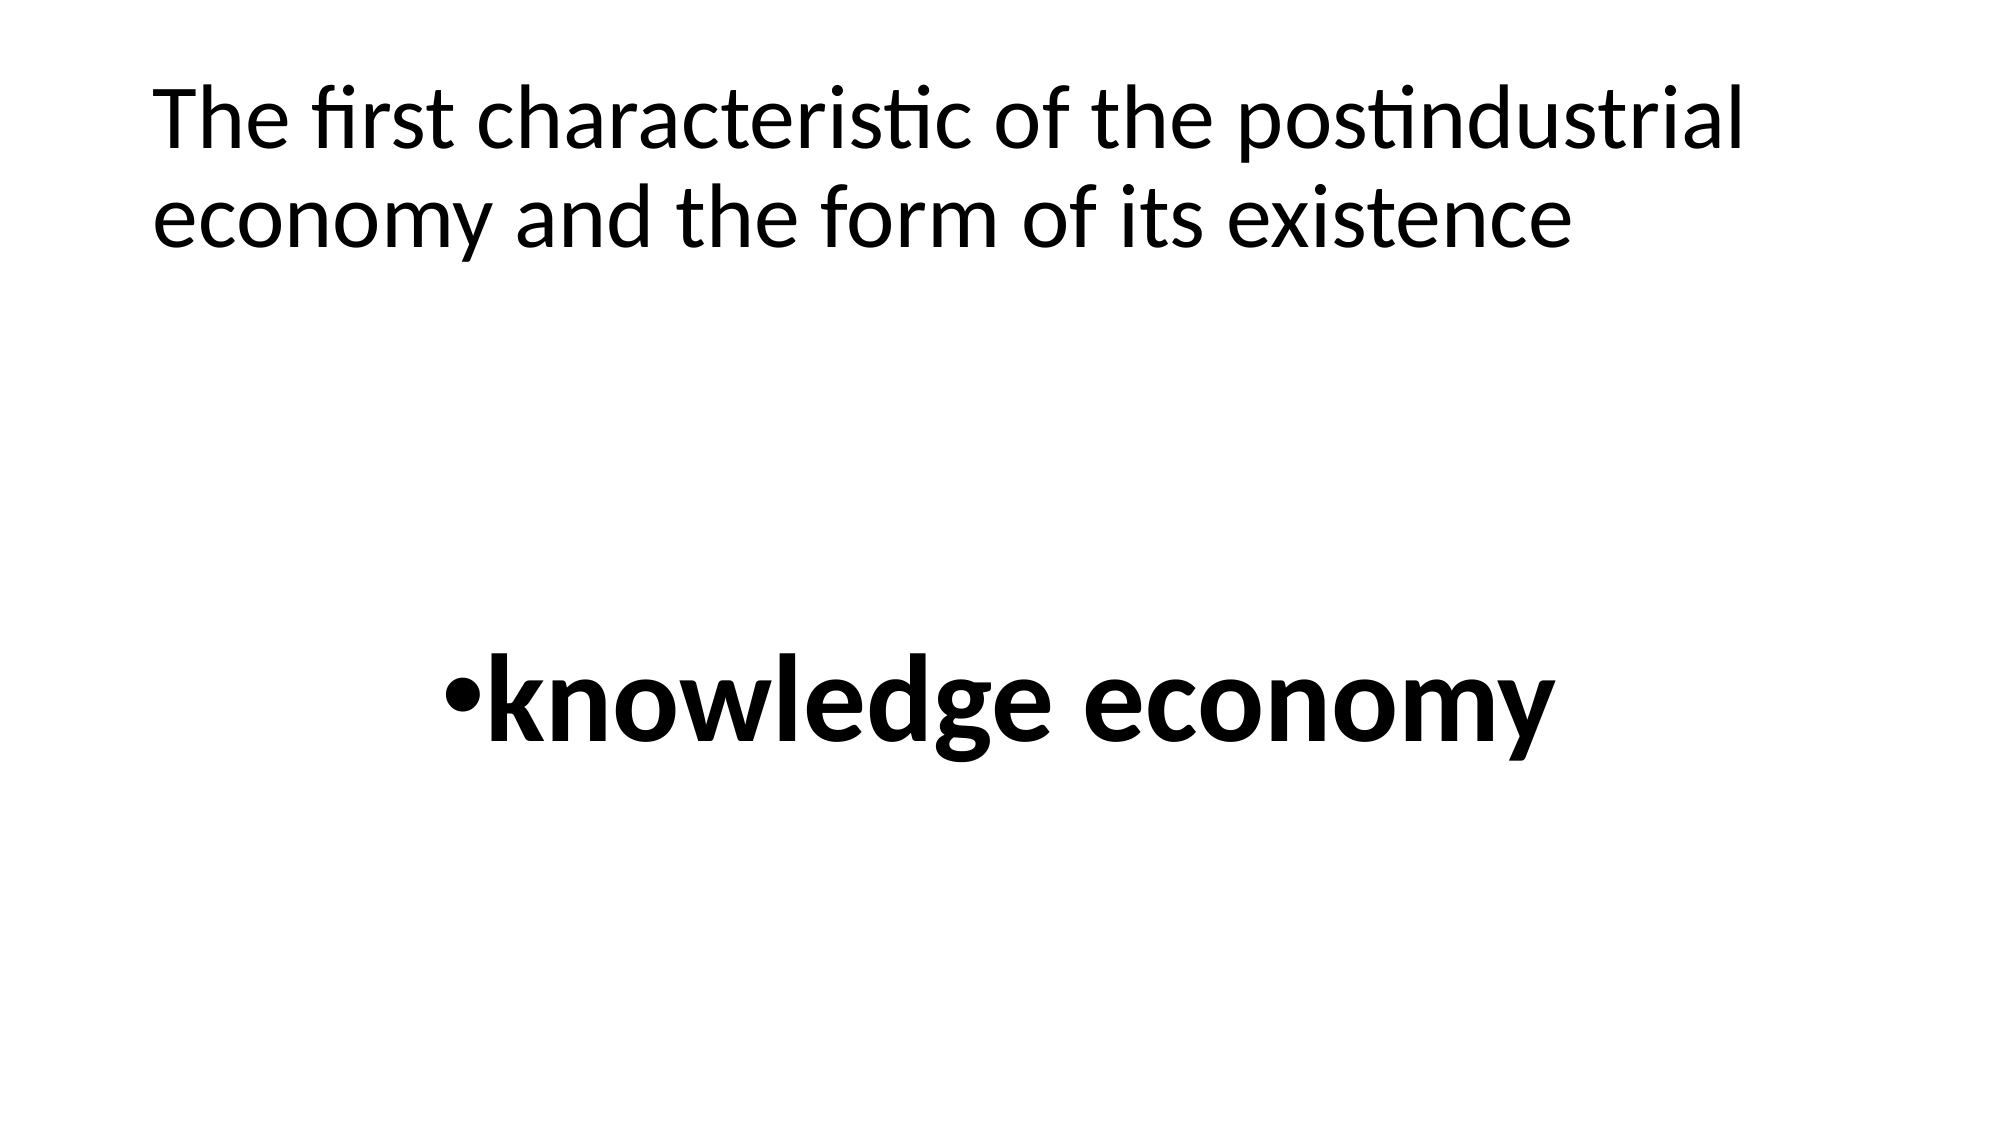

# The first characteristic of the postindustrial economy and the form of its existence

knowledge economy